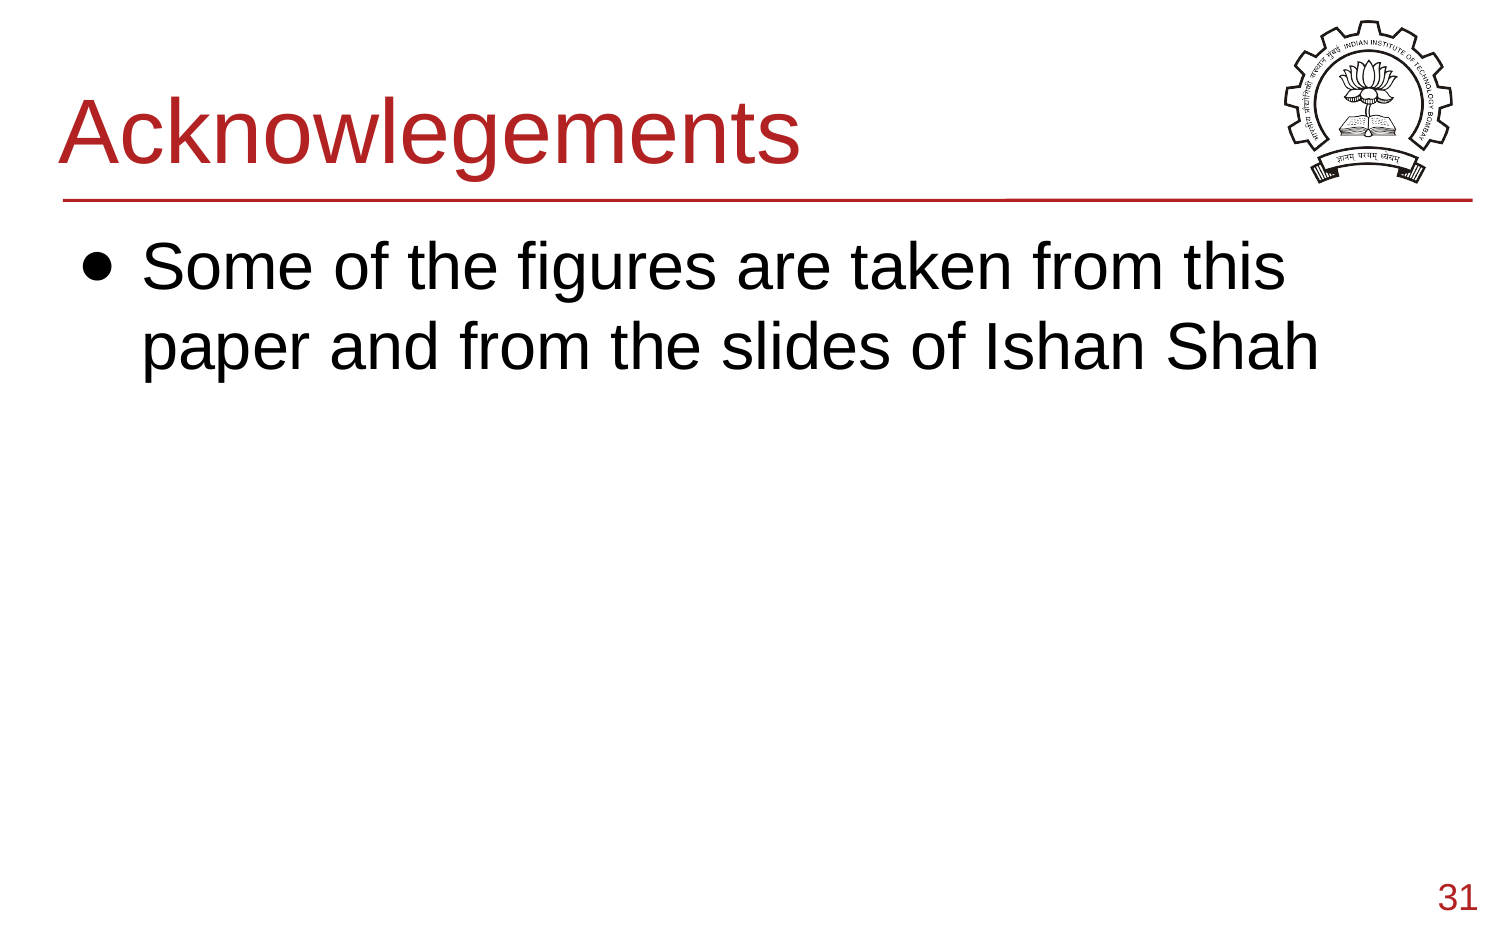

# Acknowlegements
Some of the figures are taken from this paper and from the slides of Ishan Shah
31